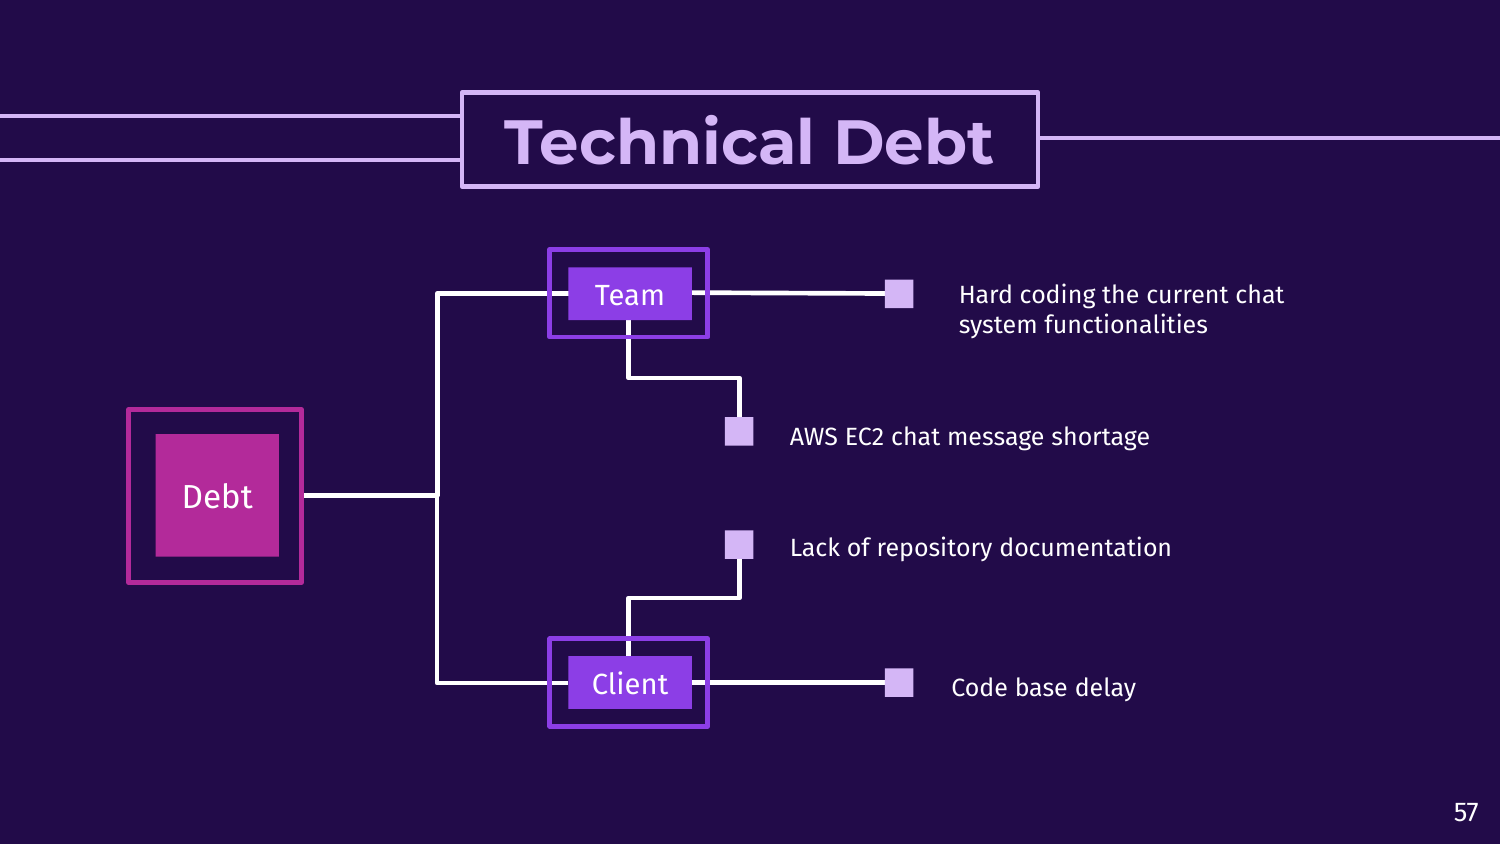

# Technical Debt

Hard coding the current chat system functionalities
Team
AWS EC2 chat message shortage

Debt
Lack of repository documentation
Code base delay

Client
57